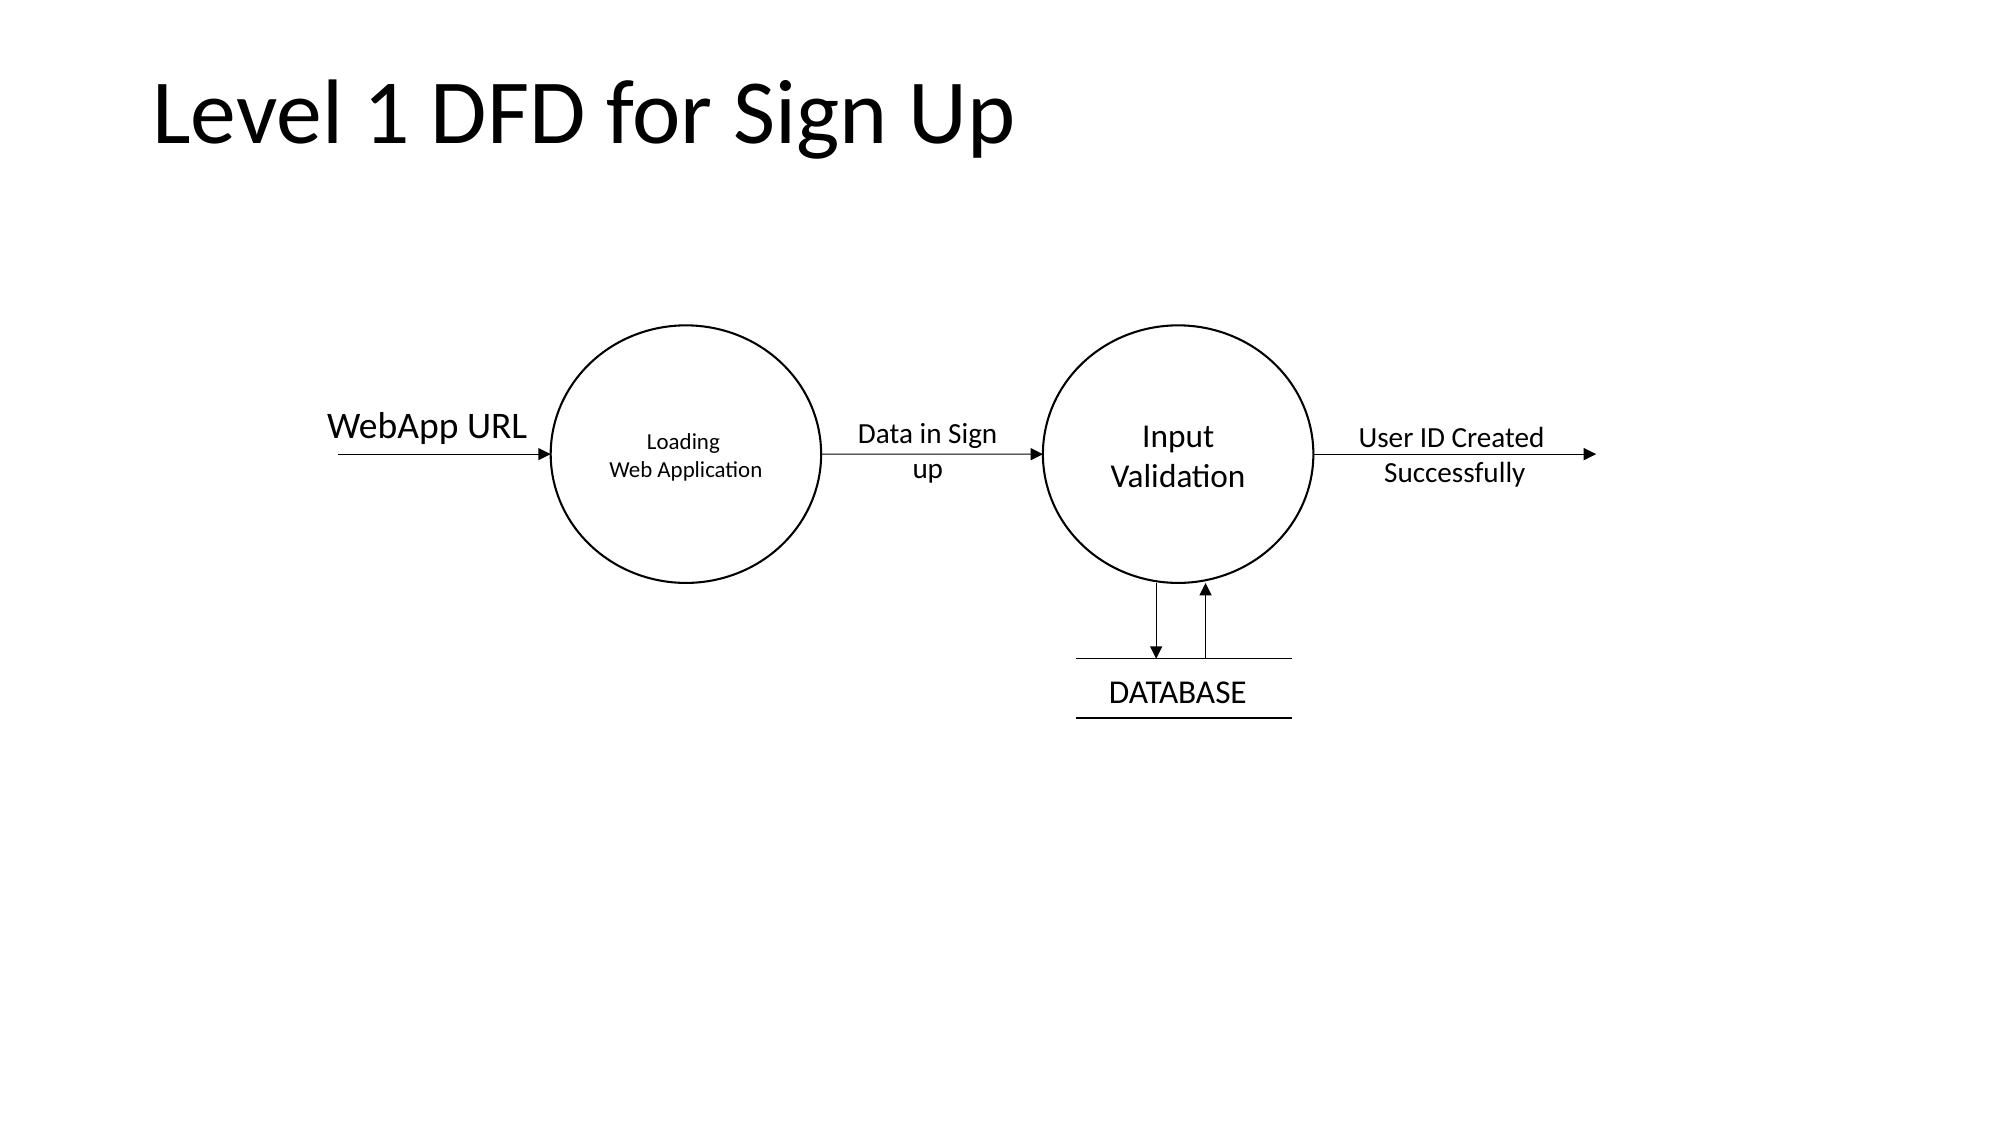

# Level 1 DFD for Sign Up
Loading
Web Application
Input Validation
WebApp URL
Data in Sign up
User ID Created
Successfully
DATABASE